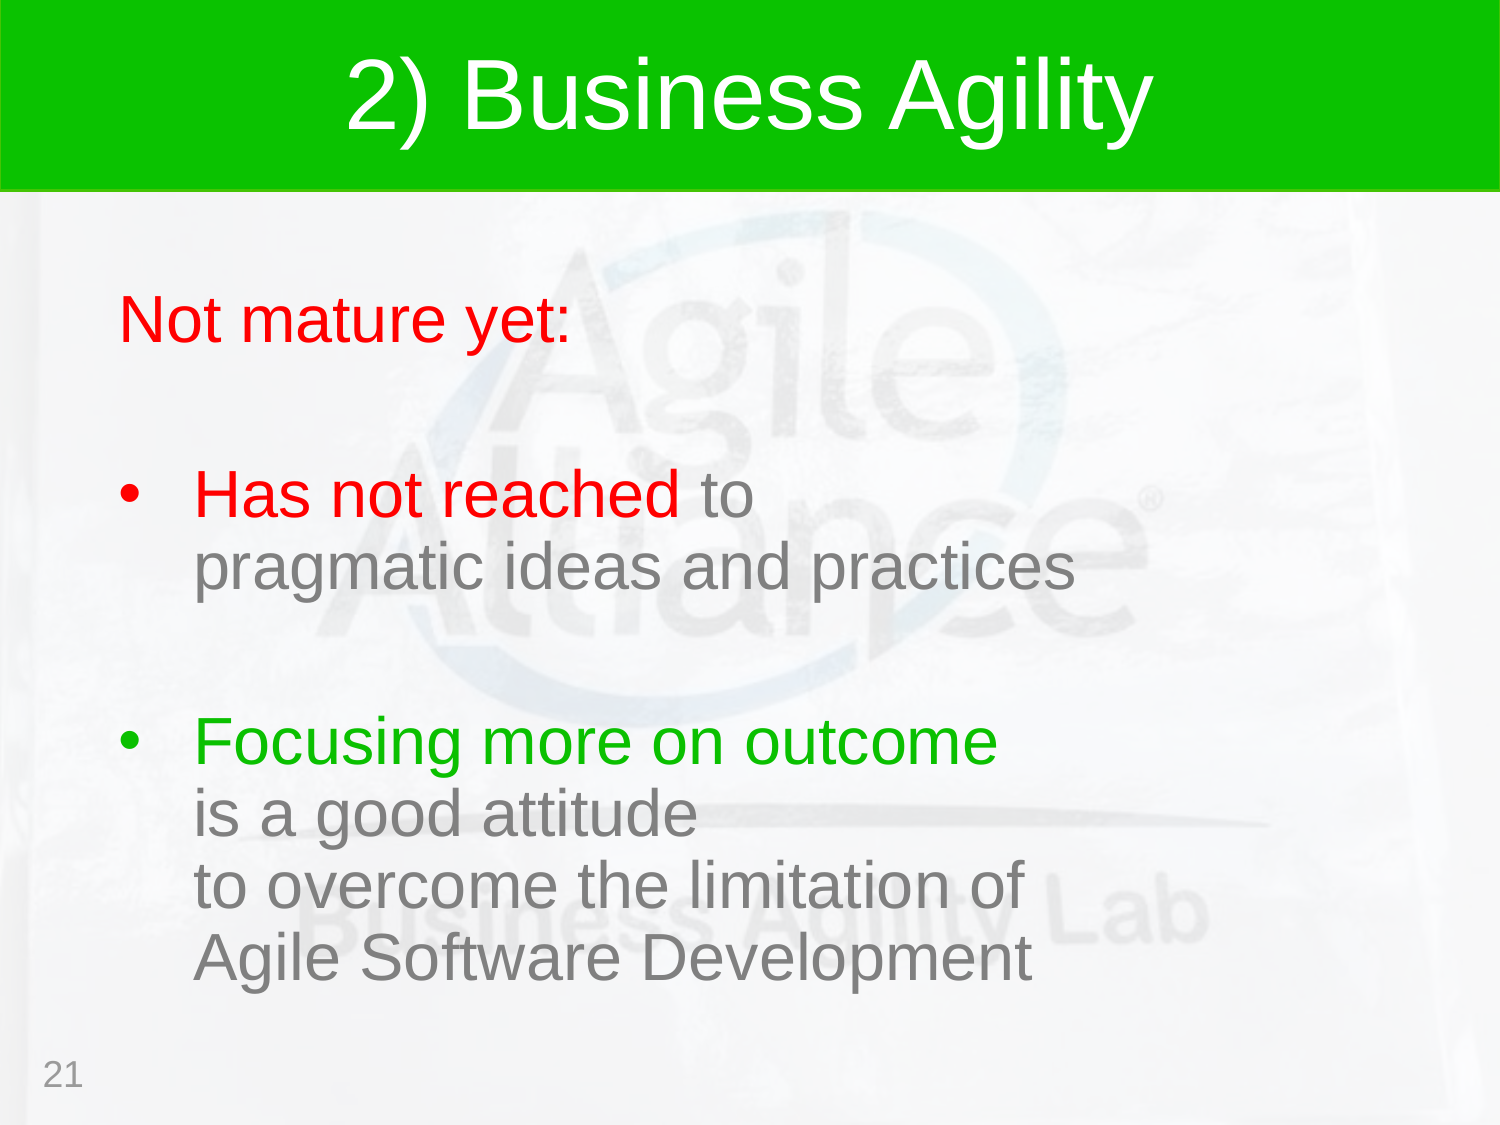

# 2) Business Agility
Not mature yet:

Has not reached to
pragmatic ideas and practices

Focusing more on outcome
is a good attitude
to overcome the limitation of
Agile Software Development
21